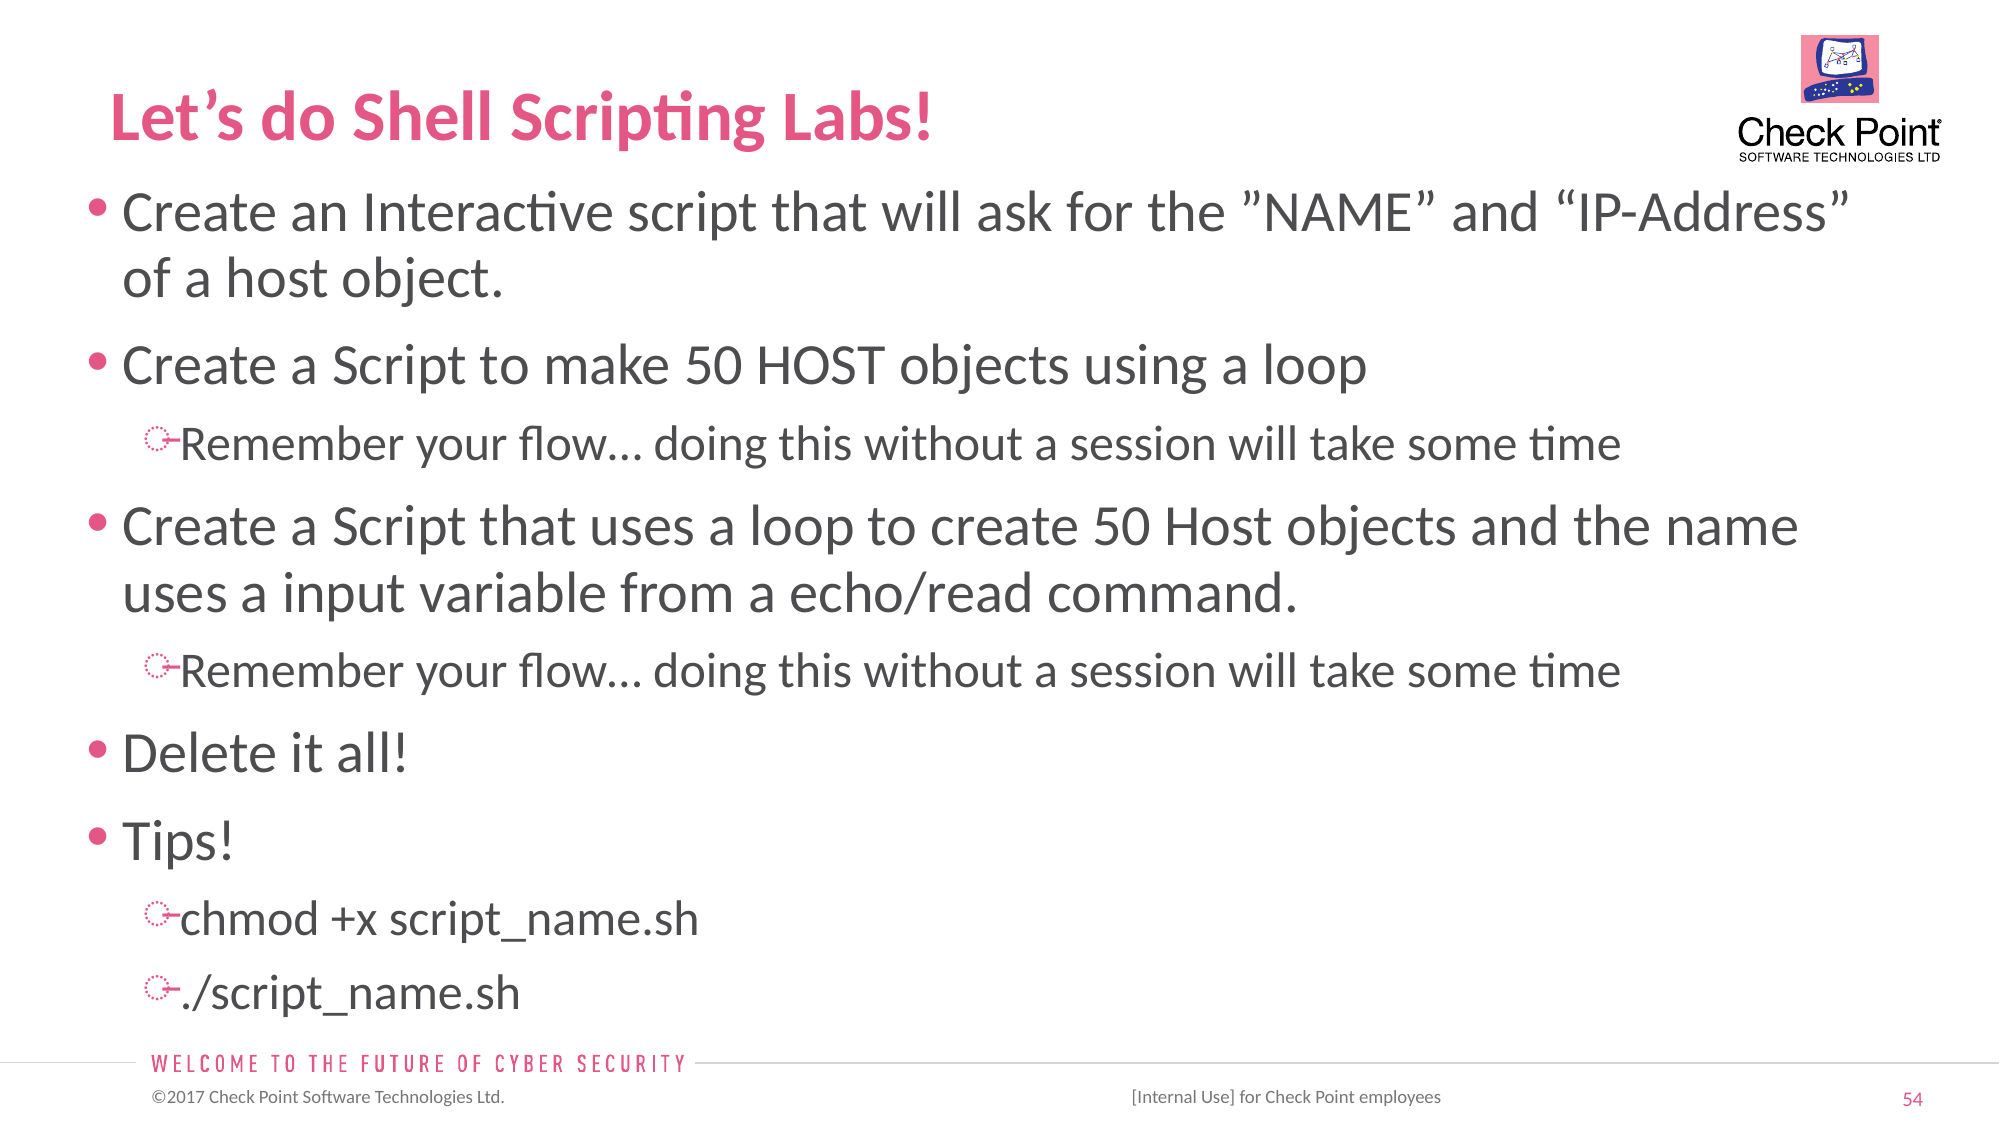

# Let’s do Shell Scripting Labs!
Create an Interactive script that will ask for the ”NAME” and “IP-Address” of a host object.
Create a Script to make 50 HOST objects using a loop
Remember your flow… doing this without a session will take some time
Create a Script that uses a loop to create 50 Host objects and the name uses a input variable from a echo/read command.
Remember your flow… doing this without a session will take some time
Delete it all!
Tips!
chmod +x script_name.sh
./script_name.sh
 [Internal Use] for Check Point employees​